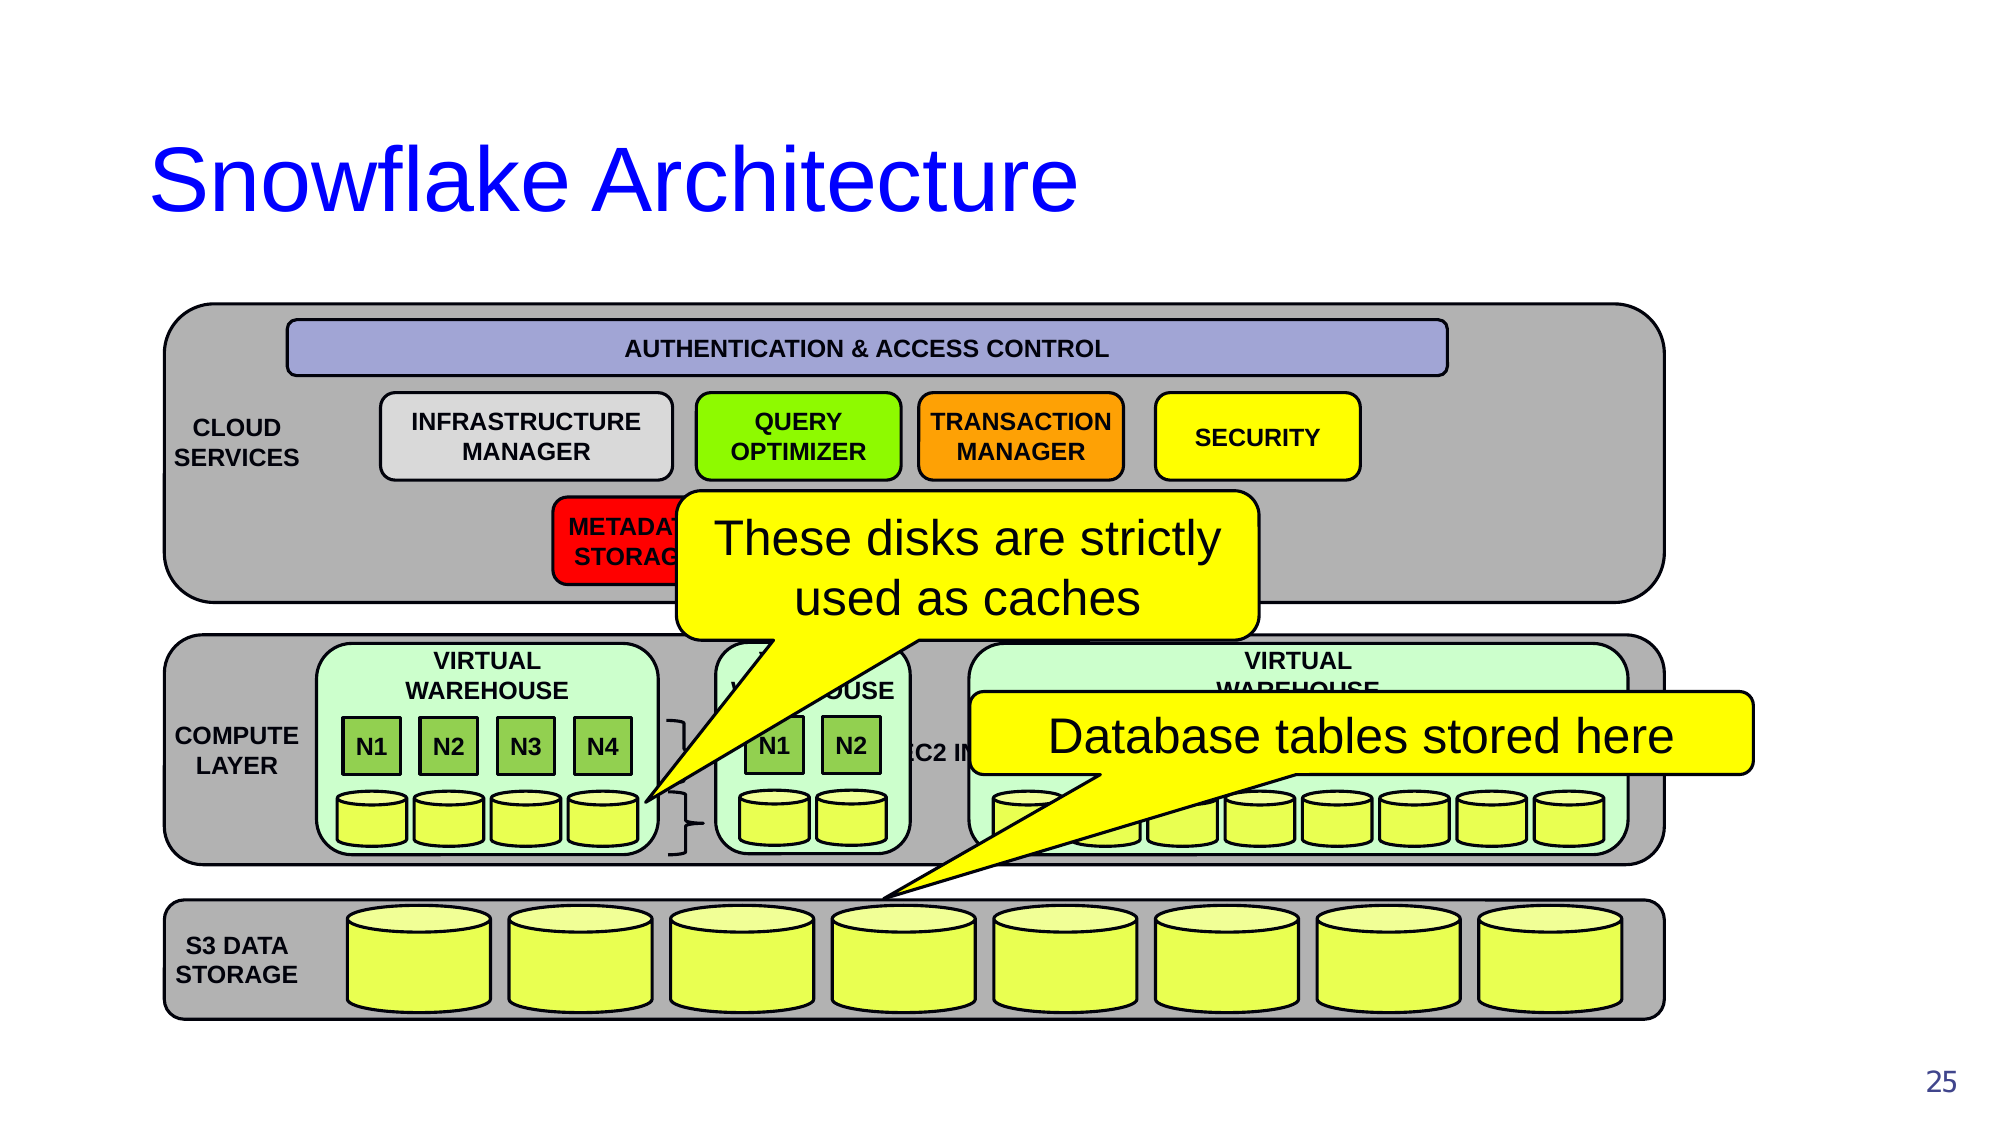

# Snowflake Architecture

CLOUD
SERVICES

AUTHENTICATION & ACCESS CONTROL

INFRASTRUCTURE
MANAGER

QUERY
OPTIMIZER

TRANSACTION
MANAGER

SECURITY
These disks are strictly used as caches

METADATA
STORAGE

COMPUTE
LAYER
VIRTUAL
WAREHOUSE

N1

N2

N3

N4

VIRTUAL
WAREHOUSE

N1

N2

VIRTUAL
WAREHOUSE

N1

N2

N3

N4

N5

N6

N7

N8

Database tables stored here

CLUSTER OF EC2 INSTANCES

DATA CACHE

S3 DATA STORAGE

25